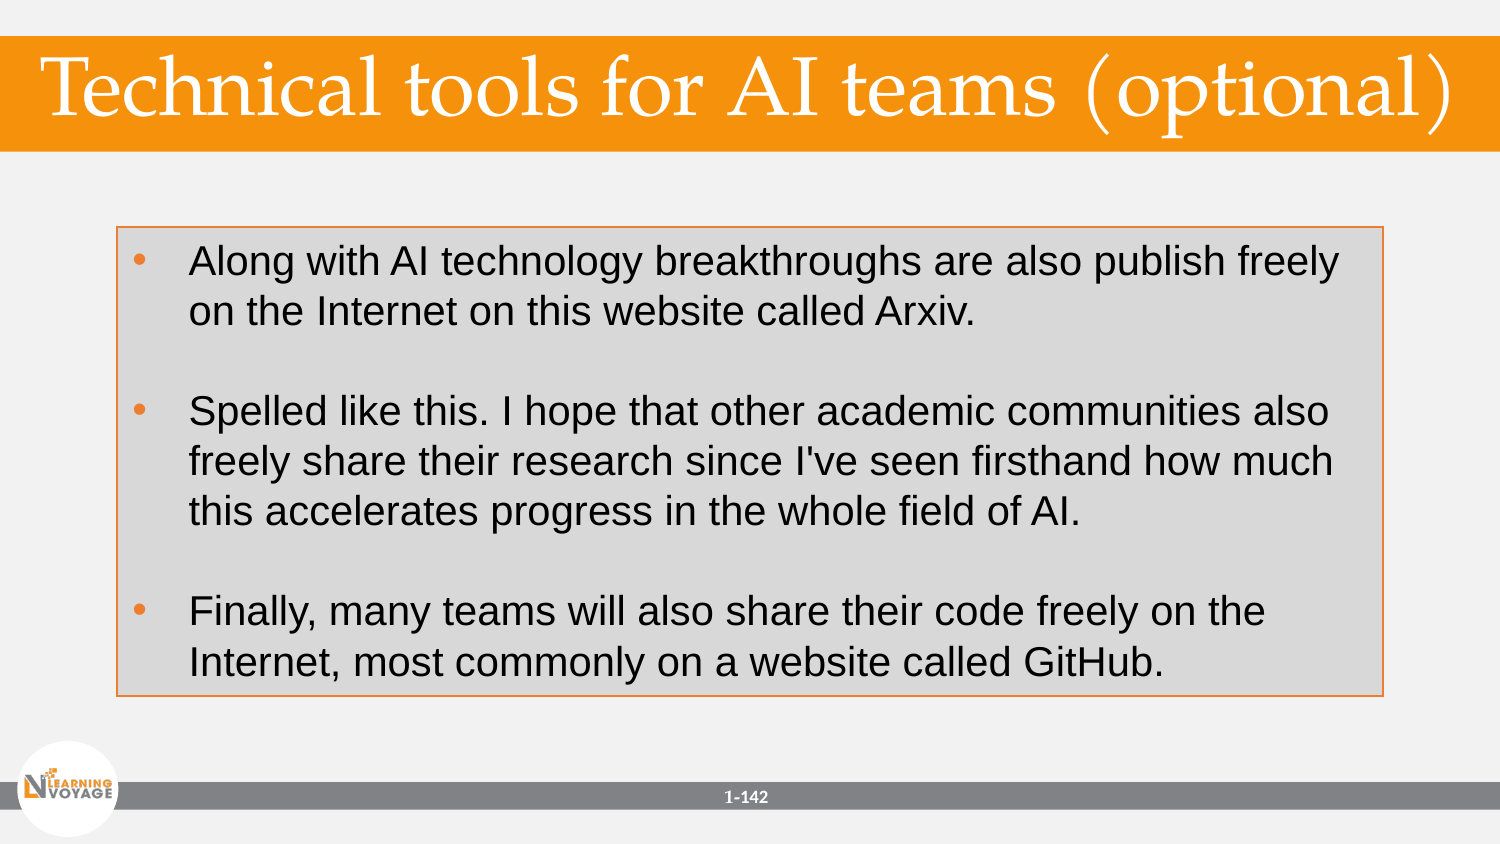

Technical tools for AI teams (optional)
Along with AI technology breakthroughs are also publish freely on the Internet on this website called Arxiv.

Spelled like this. I hope that other academic communities also freely share their research since I've seen firsthand how much this accelerates progress in the whole field of AI.

Finally, many teams will also share their code freely on the Internet, most commonly on a website called GitHub.
1-142